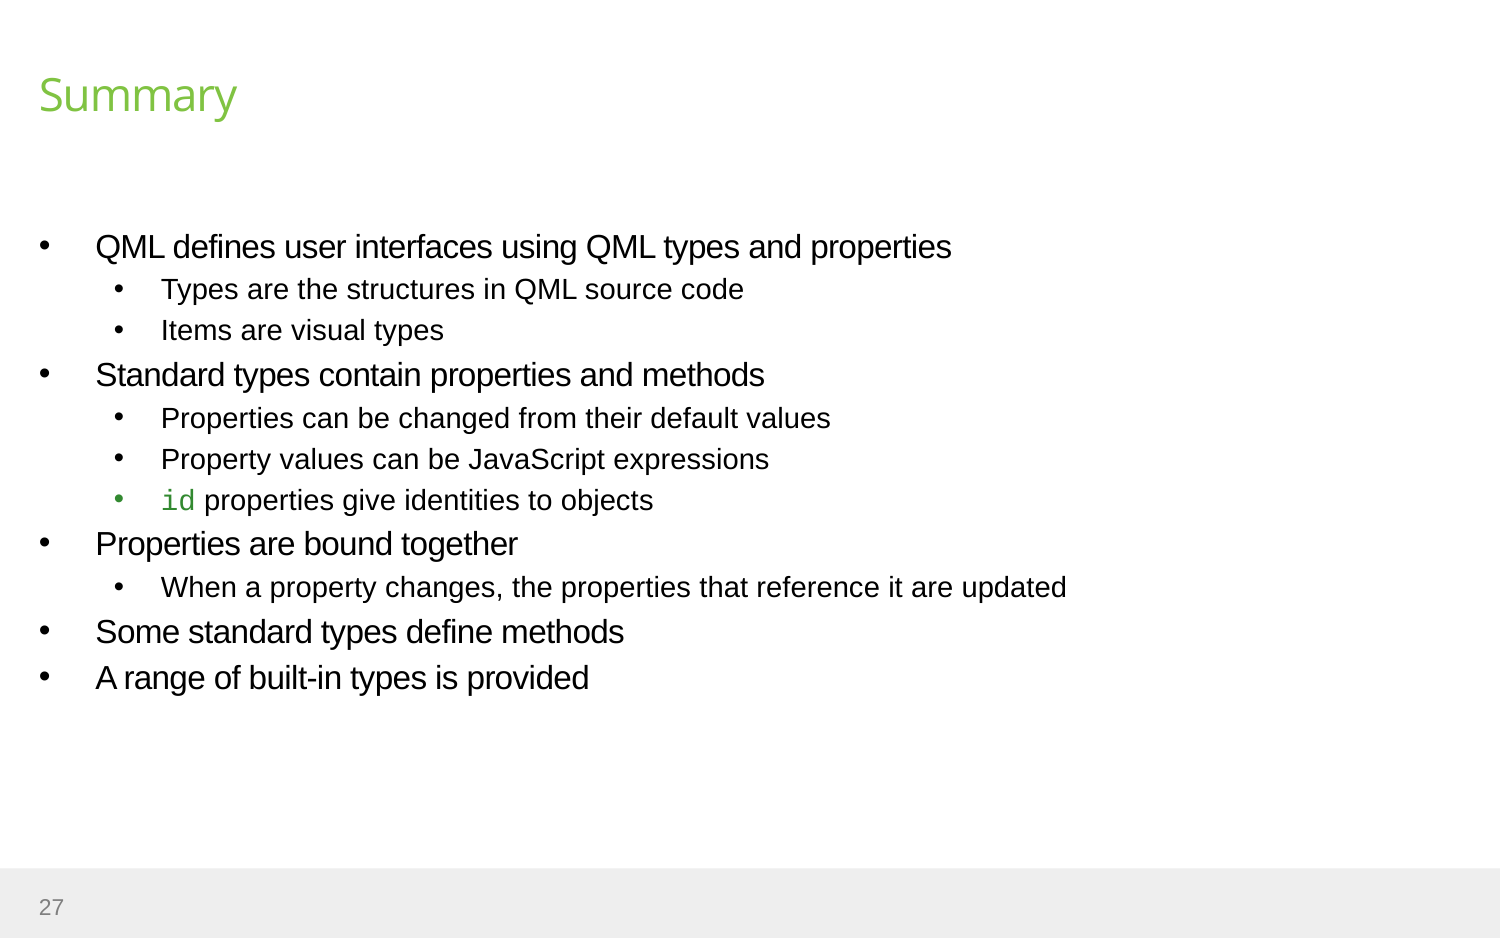

# Summary
QML defines user interfaces using QML types and properties
Types are the structures in QML source code
Items are visual types
Standard types contain properties and methods
Properties can be changed from their default values
Property values can be JavaScript expressions
id properties give identities to objects
Properties are bound together
When a property changes, the properties that reference it are updated
Some standard types define methods
A range of built-in types is provided
27